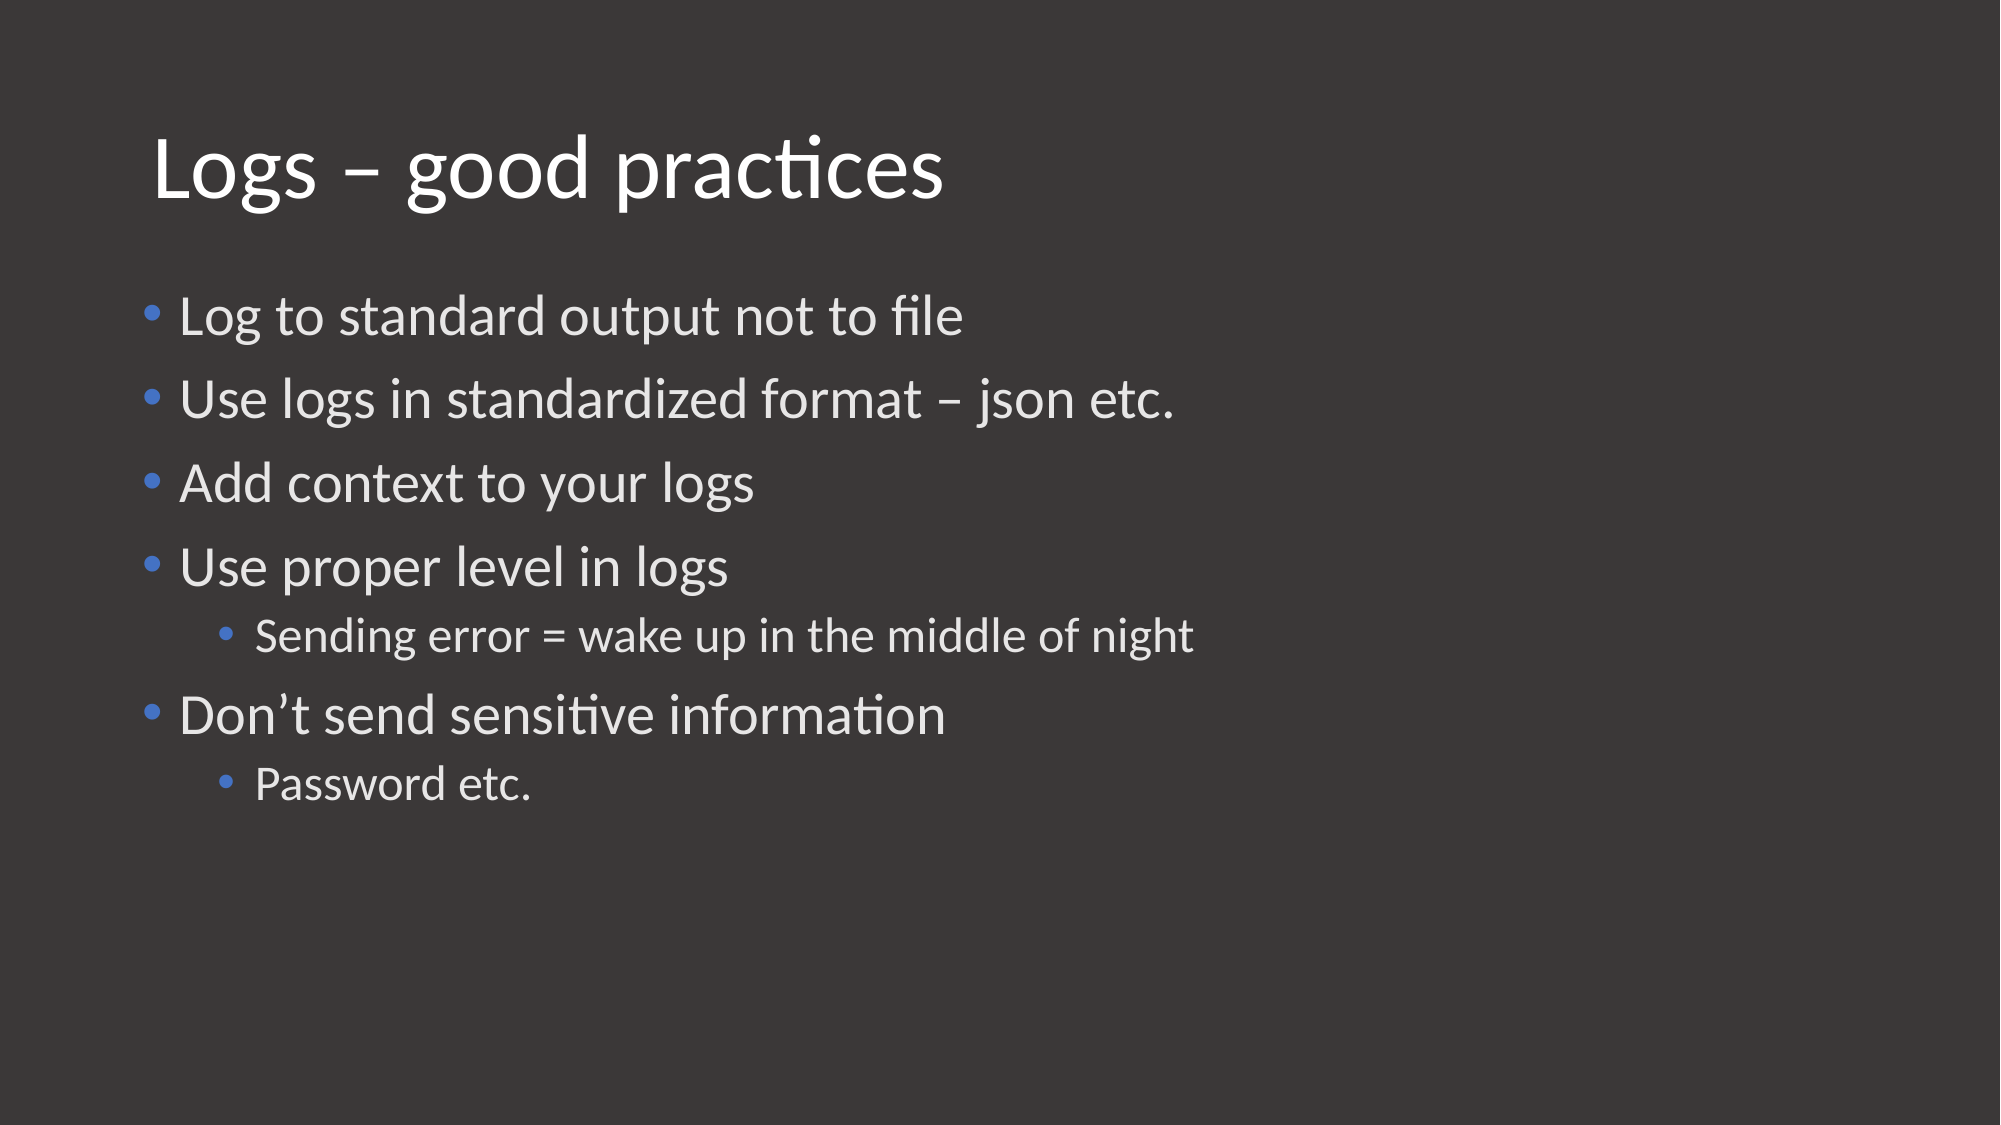

# Logs – good practices
Log to standard output not to file
Use logs in standardized format – json etc.
Add context to your logs
Use proper level in logs
Sending error = wake up in the middle of night
Don’t send sensitive information
Password etc.